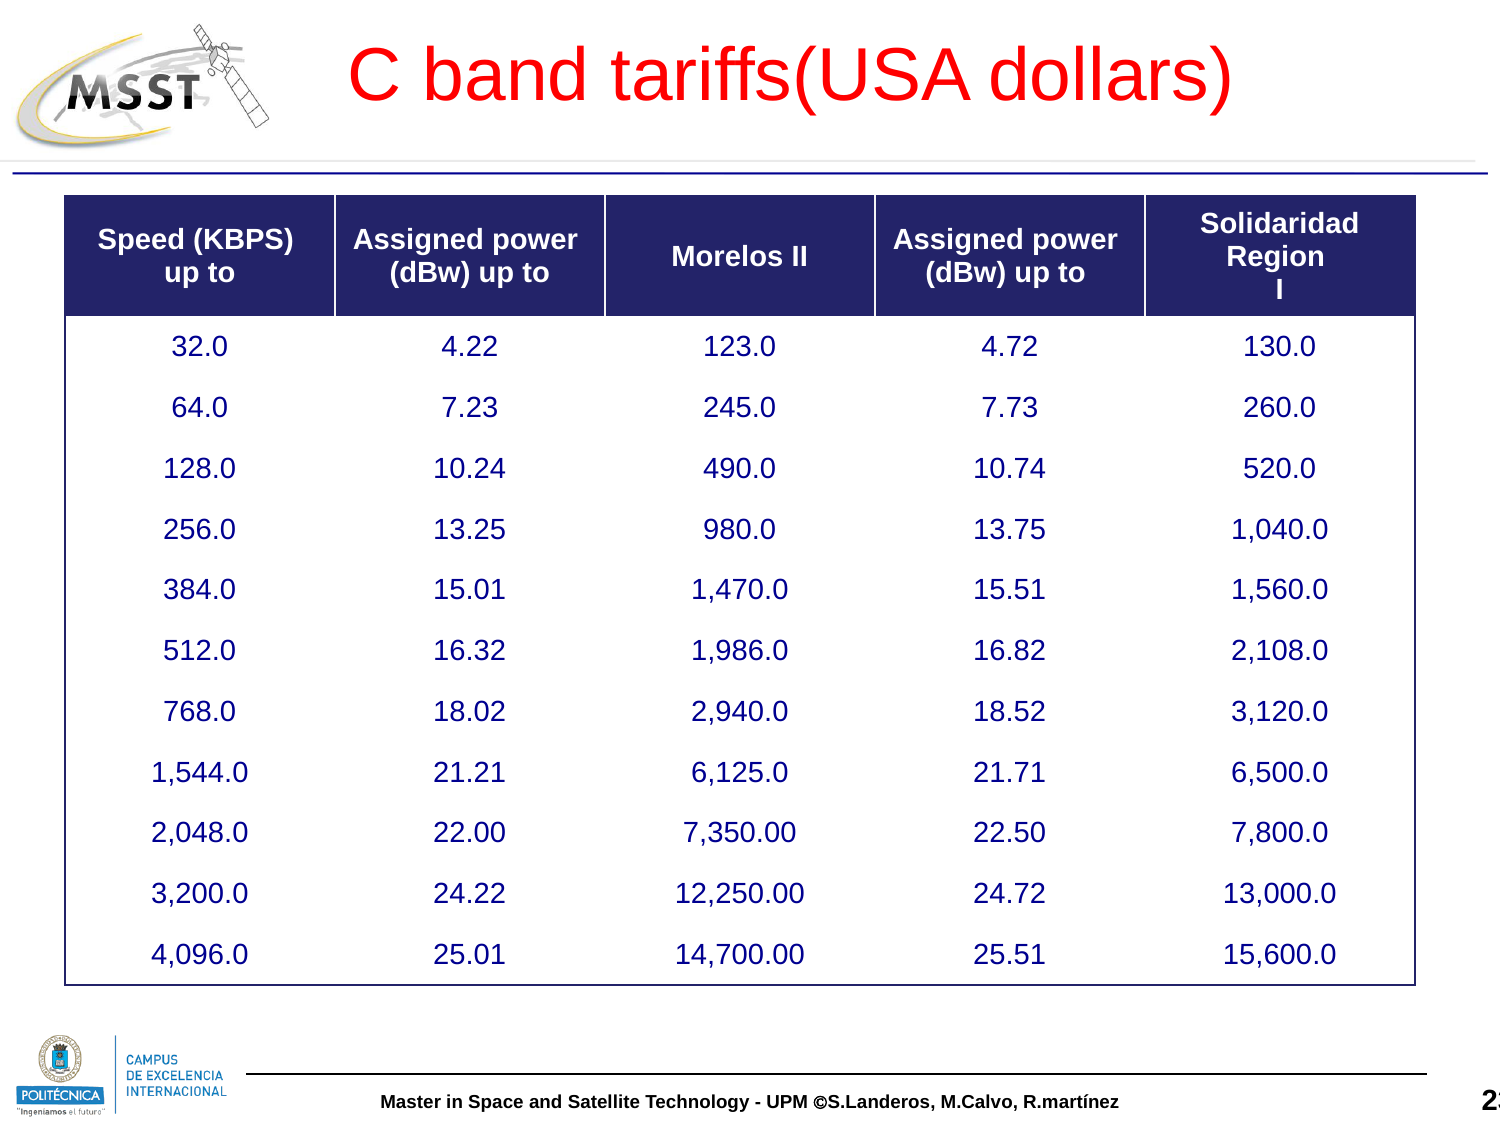

C band tariffs(USA dollars)
| Speed (KBPS) up to | Assigned power (dBw) up to | Morelos II | Assigned power (dBw) up to | Solidaridad Region I |
| --- | --- | --- | --- | --- |
| 32.0 | 4.22 | 123.0 | 4.72 | 130.0 |
| 64.0 | 7.23 | 245.0 | 7.73 | 260.0 |
| 128.0 | 10.24 | 490.0 | 10.74 | 520.0 |
| 256.0 | 13.25 | 980.0 | 13.75 | 1,040.0 |
| 384.0 | 15.01 | 1,470.0 | 15.51 | 1,560.0 |
| 512.0 | 16.32 | 1,986.0 | 16.82 | 2,108.0 |
| 768.0 | 18.02 | 2,940.0 | 18.52 | 3,120.0 |
| 1,544.0 | 21.21 | 6,125.0 | 21.71 | 6,500.0 |
| 2,048.0 | 22.00 | 7,350.00 | 22.50 | 7,800.0 |
| 3,200.0 | 24.22 | 12,250.00 | 24.72 | 13,000.0 |
| 4,096.0 | 25.01 | 14,700.00 | 25.51 | 15,600.0 |